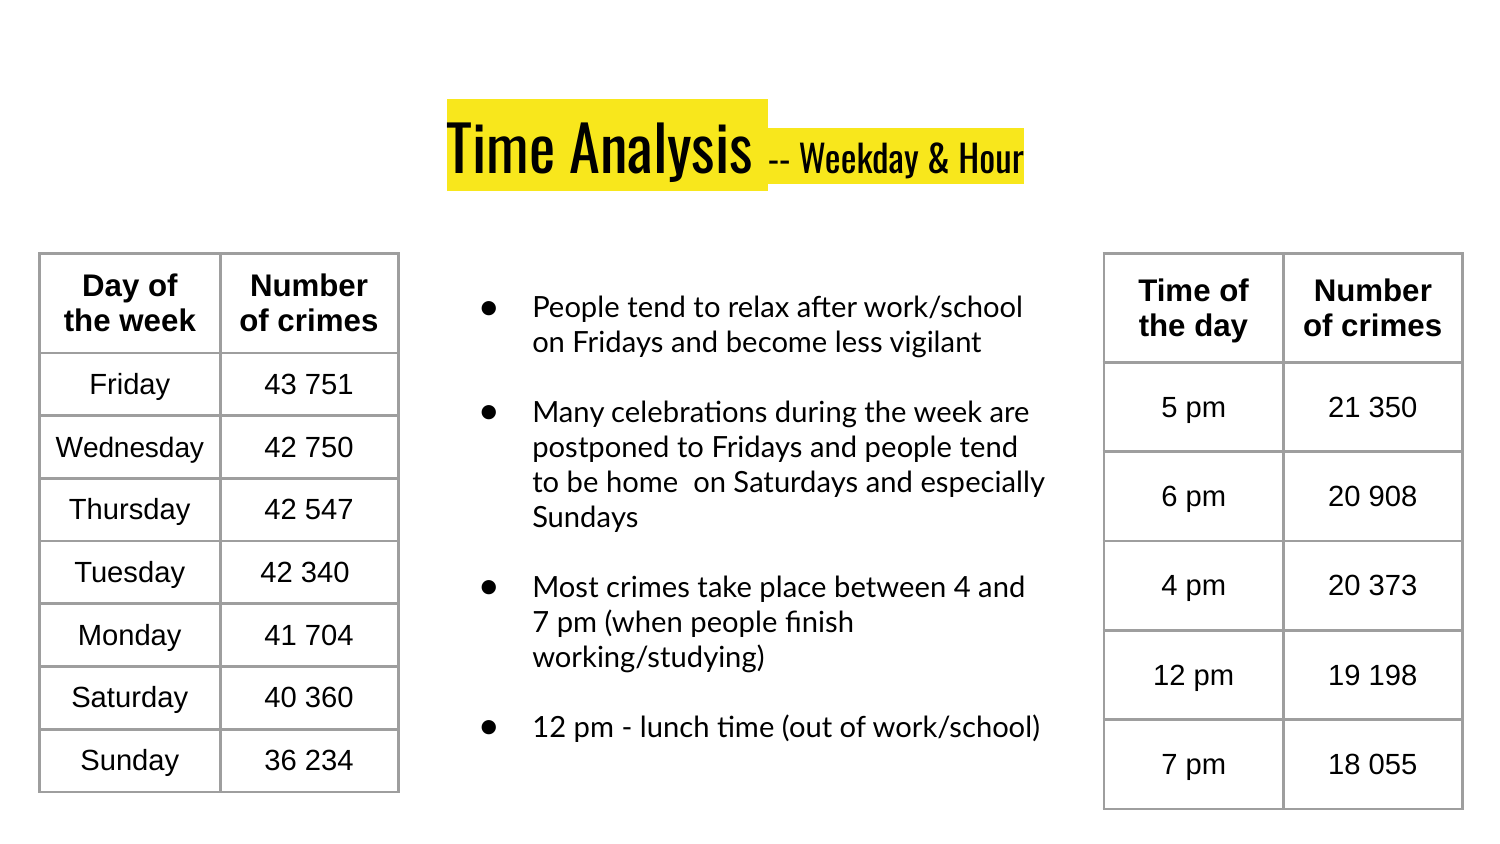

# Time Analysis -- Weekday & Hour
| Day of the week | Number of crimes |
| --- | --- |
| Friday | 43 751 |
| Wednesday | 42 750 |
| Thursday | 42 547 |
| Tuesday | 42 340 |
| Monday | 41 704 |
| Saturday | 40 360 |
| Sunday | 36 234 |
| Time of the day | Number of crimes |
| --- | --- |
| 5 pm | 21 350 |
| 6 pm | 20 908 |
| 4 pm | 20 373 |
| 12 pm | 19 198 |
| 7 pm | 18 055 |
People tend to relax after work/school on Fridays and become less vigilant

Many celebrations during the week are postponed to Fridays and people tend to be home  on Saturdays and especially Sundays

Most crimes take place between 4 and 7 pm (when people finish working/studying)

12 pm - lunch time (out of work/school)